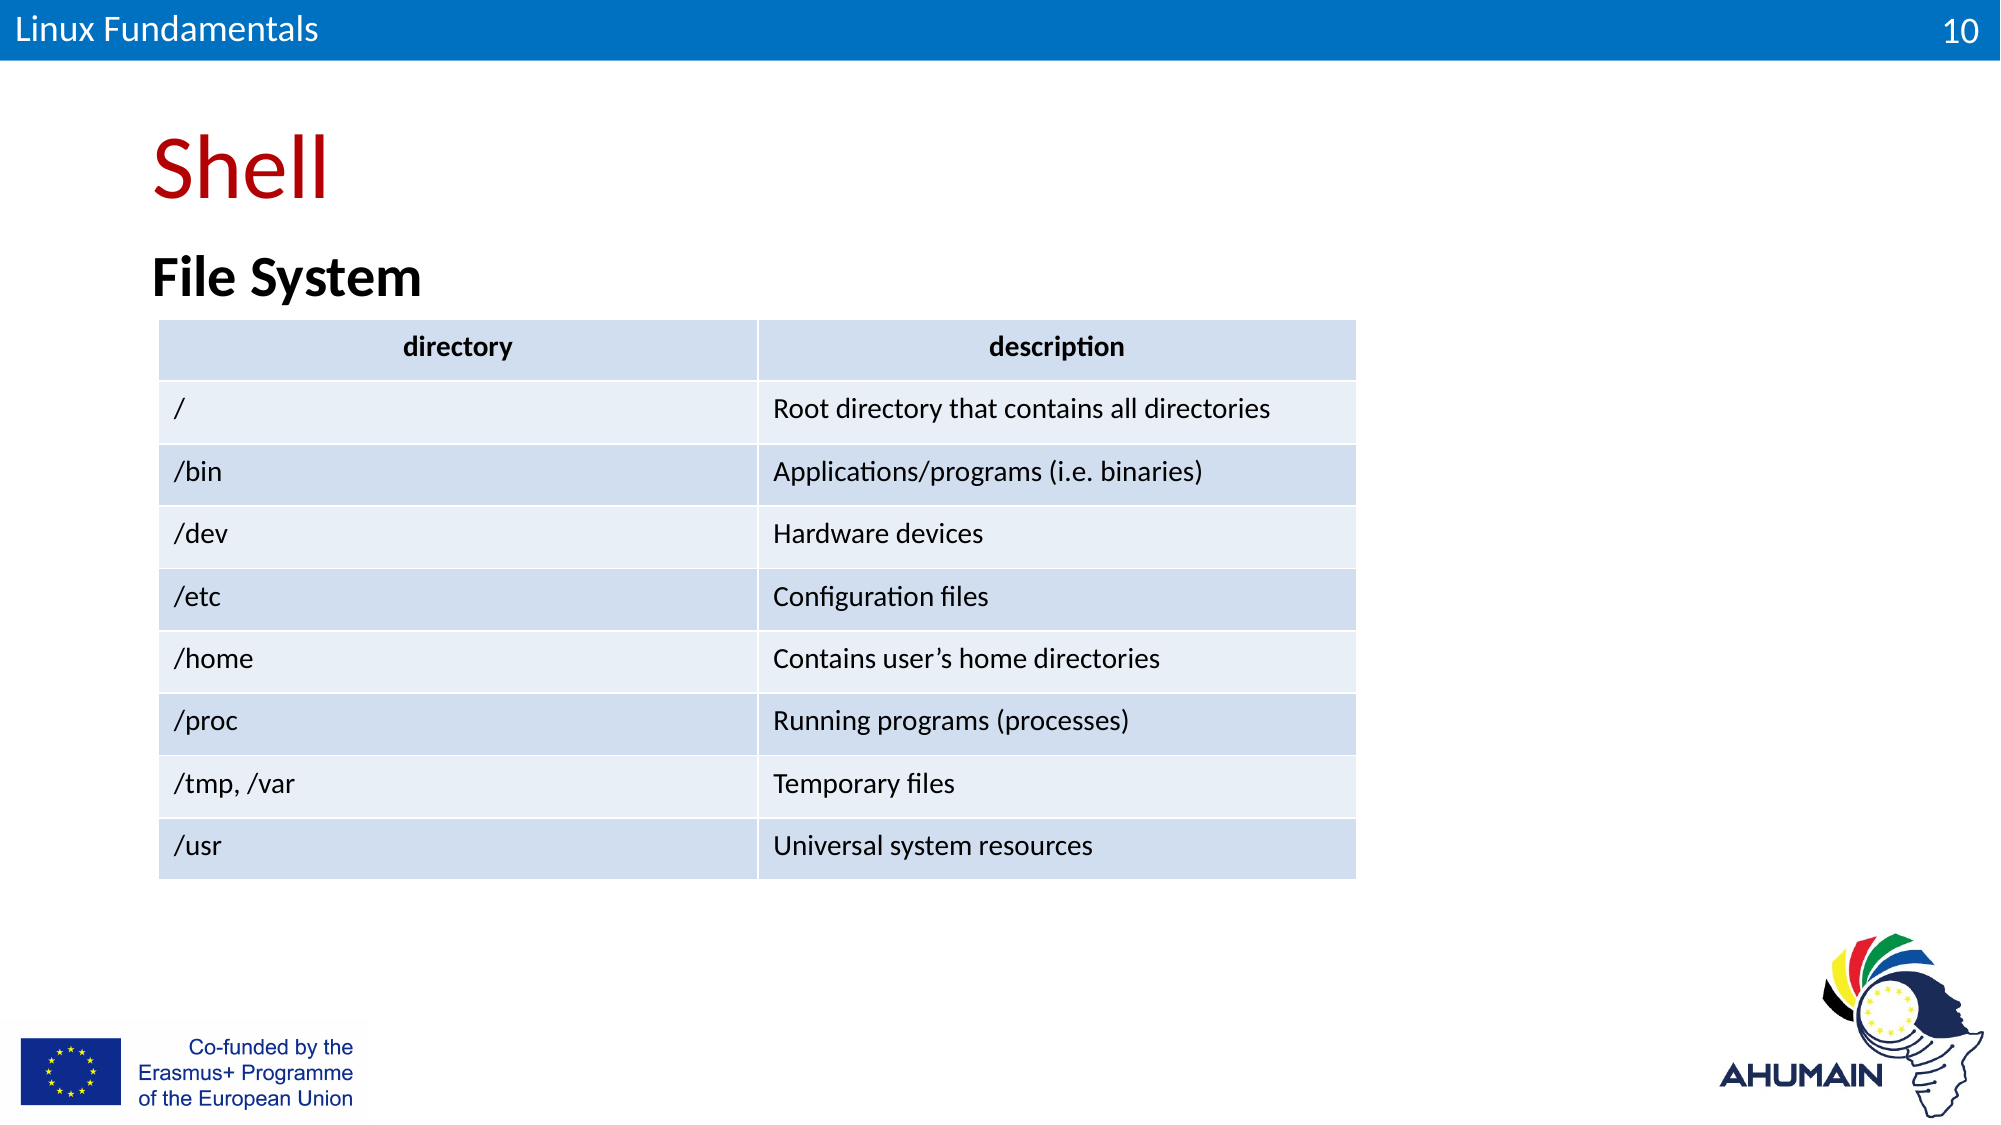

Linux Fundamentals
10
# Shell
File System

| directory | description |
| --- | --- |
| / | Root directory that contains all directories |
| /bin | Applications/programs (i.e. binaries) |
| /dev | Hardware devices |
| /etc | Configuration files |
| /home | Contains user’s home directories |
| /proc | Running programs (processes) |
| /tmp, /var | Temporary files |
| /usr | Universal system resources |